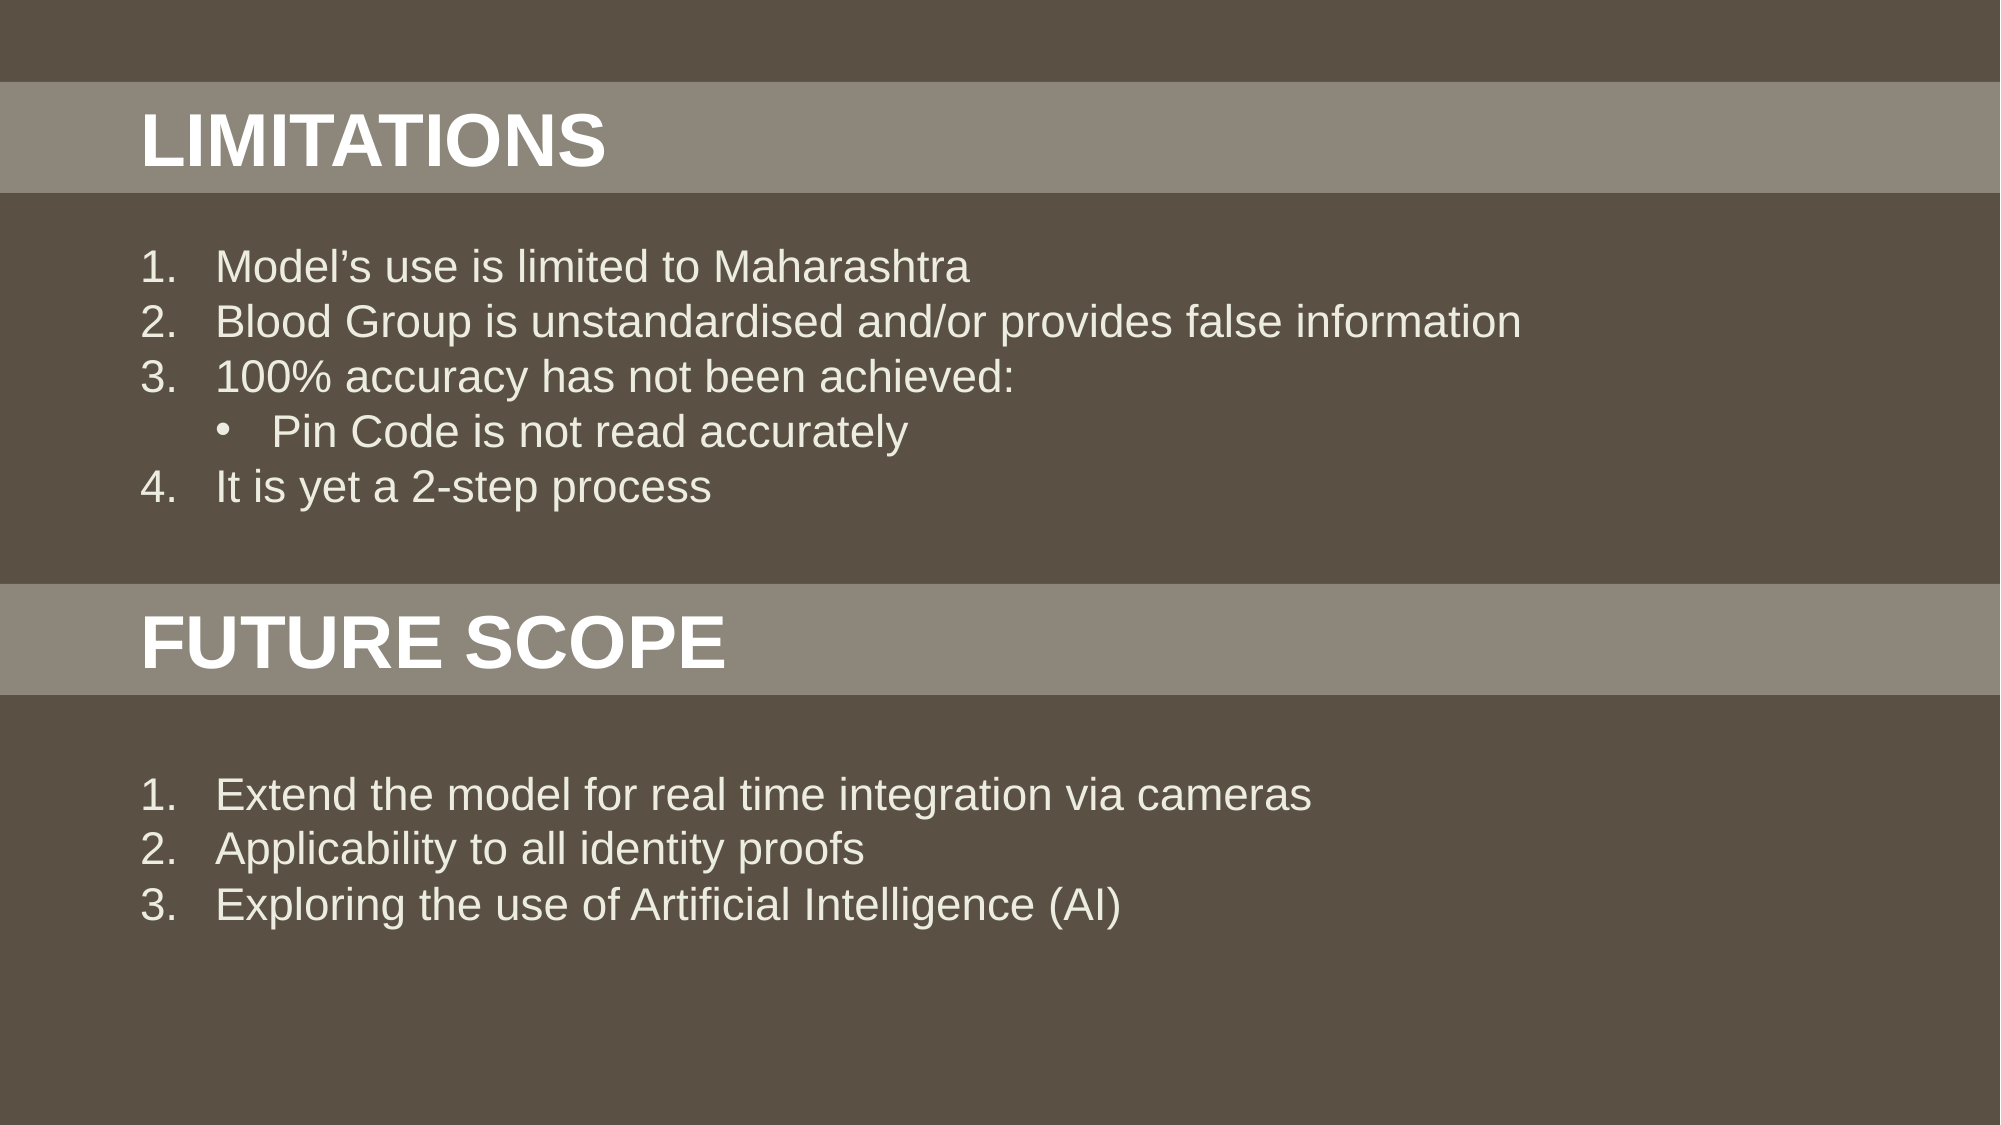

LIMITATIONS
Model’s use is limited to Maharashtra
Blood Group is unstandardised and/or provides false information
100% accuracy has not been achieved:
Pin Code is not read accurately
It is yet a 2-step process

FUTURE SCOPE
Extend the model for real time integration via cameras
Applicability to all identity proofs
Exploring the use of Artificial Intelligence (AI)